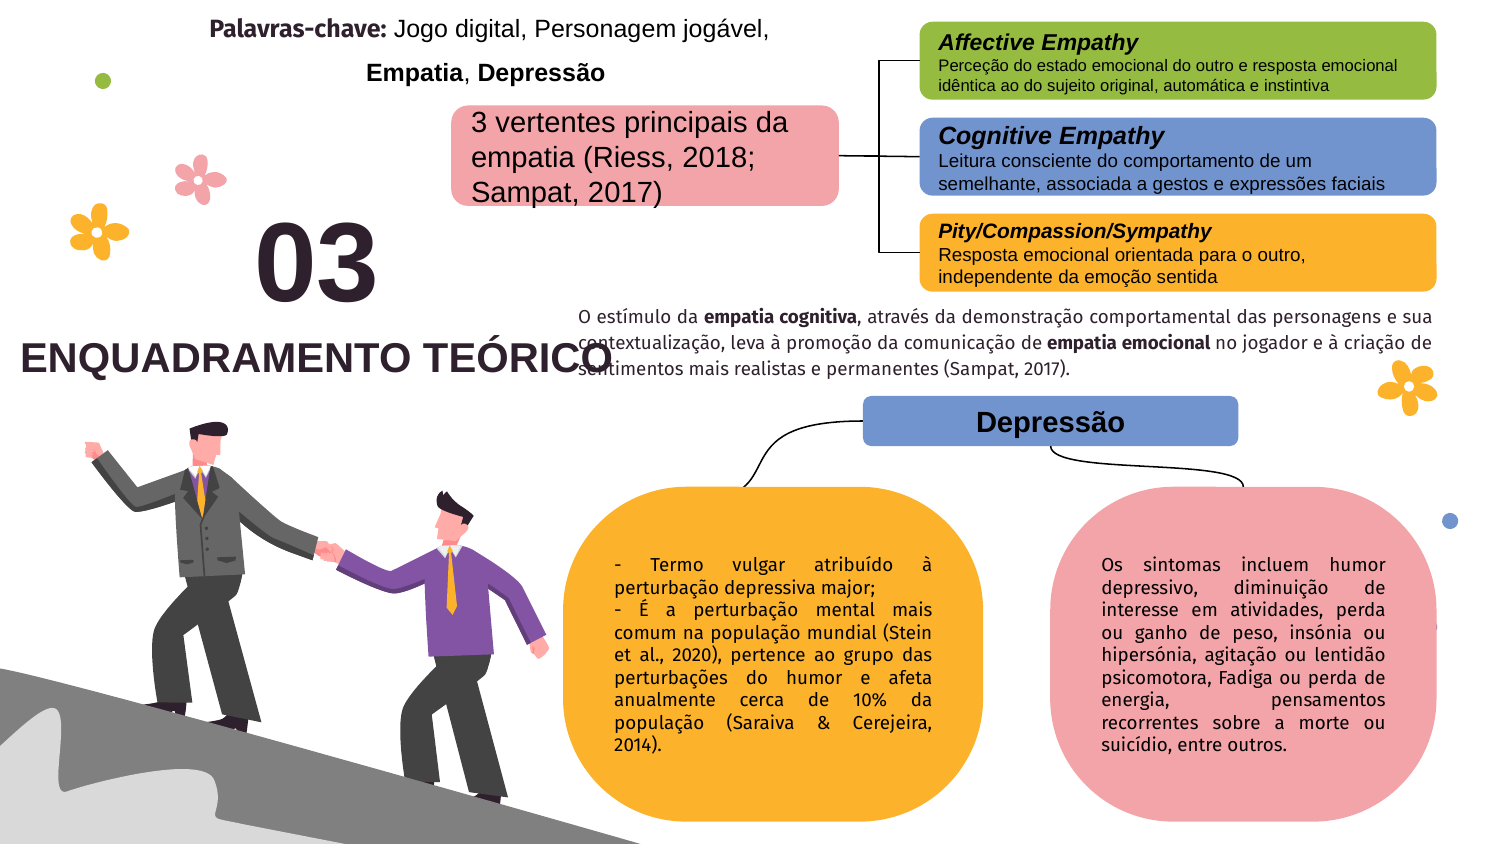

Affective Empathy
Perceção do estado emocional do outro e resposta emocional idêntica ao do sujeito original, automática e instintiva
3 vertentes principais da empatia (Riess, 2018; Sampat, 2017)
Cognitive Empathy
Leitura consciente do comportamento de um semelhante, associada a gestos e expressões faciais
Pity/Compassion/Sympathy
Resposta emocional orientada para o outro, independente da emoção sentida
Palavras-chave: Jogo digital, Personagem jogável, Empatia, Depressão

# 03 ENQUADRAMENTO TEÓRICO
O estímulo da empatia cognitiva, através da demonstração comportamental das personagens e sua contextualização, leva à promoção da comunicação de empatia emocional no jogador e à criação de sentimentos mais realistas e permanentes (Sampat, 2017).
Depressão
- Termo vulgar atribuído à perturbação depressiva major;
- É a perturbação mental mais comum na população mundial (Stein et al., 2020), pertence ao grupo das perturbações do humor e afeta anualmente cerca de 10% da população (Saraiva & Cerejeira, 2014).
Os sintomas incluem humor depressivo, diminuição de interesse em atividades, perda ou ganho de peso, insónia ou hipersónia, agitação ou lentidão psicomotora, Fadiga ou perda de energia, pensamentos recorrentes sobre a morte ou suicídio, entre outros.